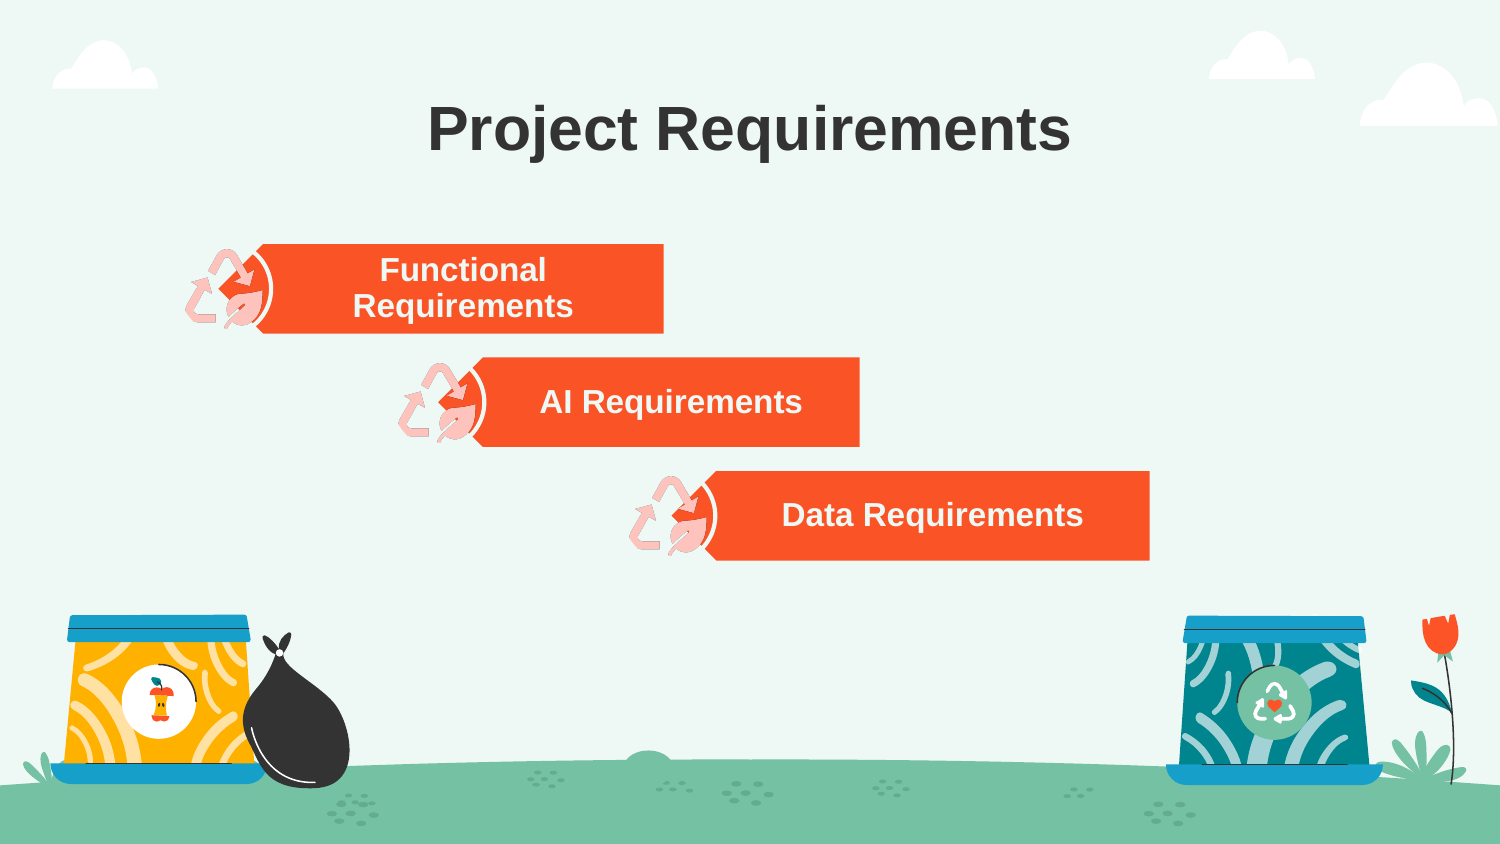

# Project Requirements

Functional Requirements

AI Requirements

Data Requirements